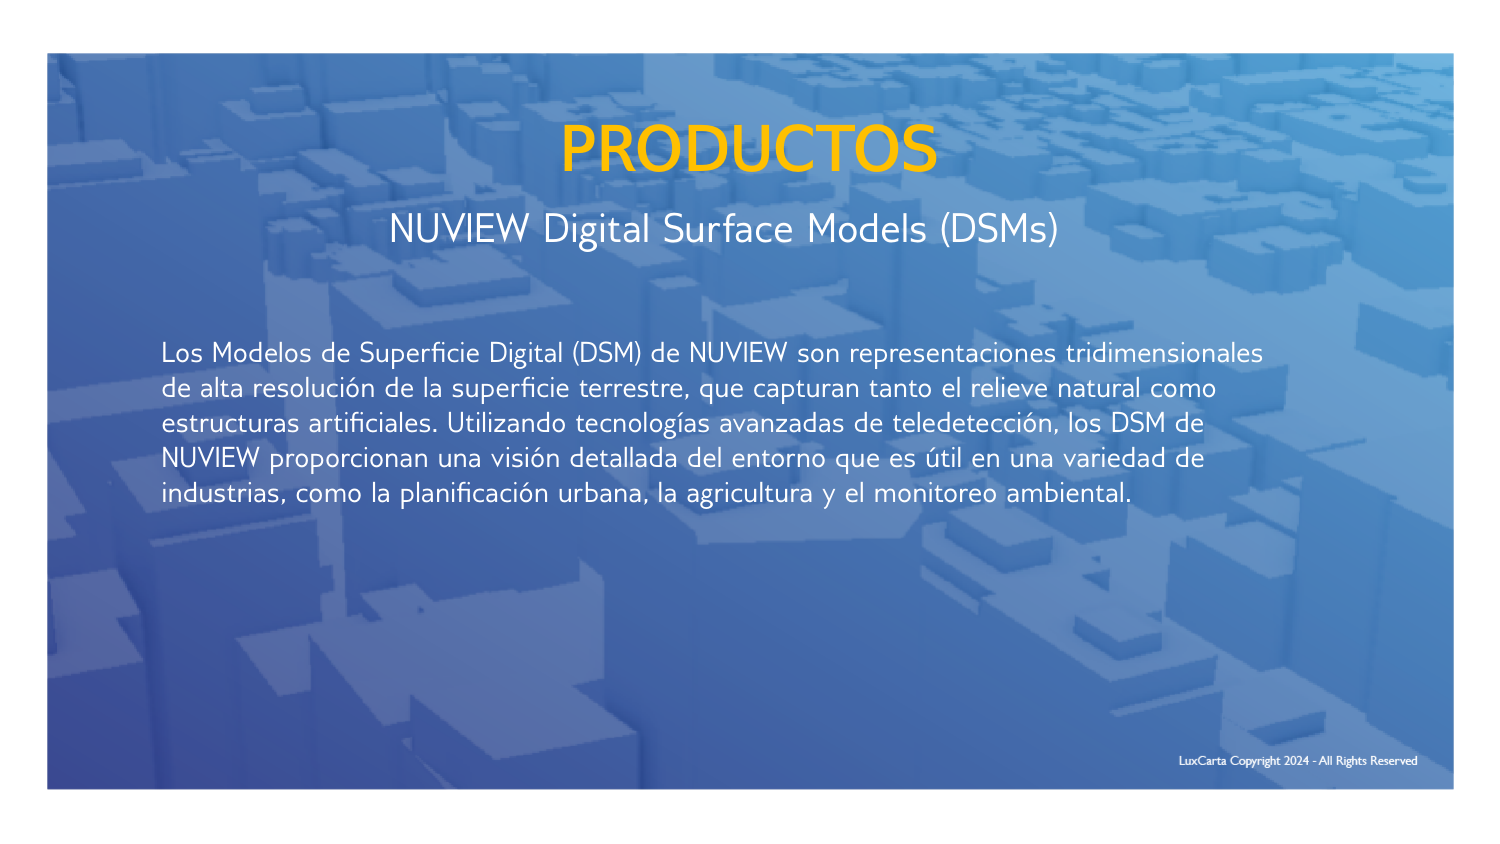

PRODUCTOS
NUVIEW Digital Surface Models (DSMs)
Los Modelos de Superficie Digital (DSM) de NUVIEW son representaciones tridimensionales de alta resolución de la superficie terrestre, que capturan tanto el relieve natural como estructuras artificiales. Utilizando tecnologías avanzadas de teledetección, los DSM de NUVIEW proporcionan una visión detallada del entorno que es útil en una variedad de industrias, como la planificación urbana, la agricultura y el monitoreo ambiental.